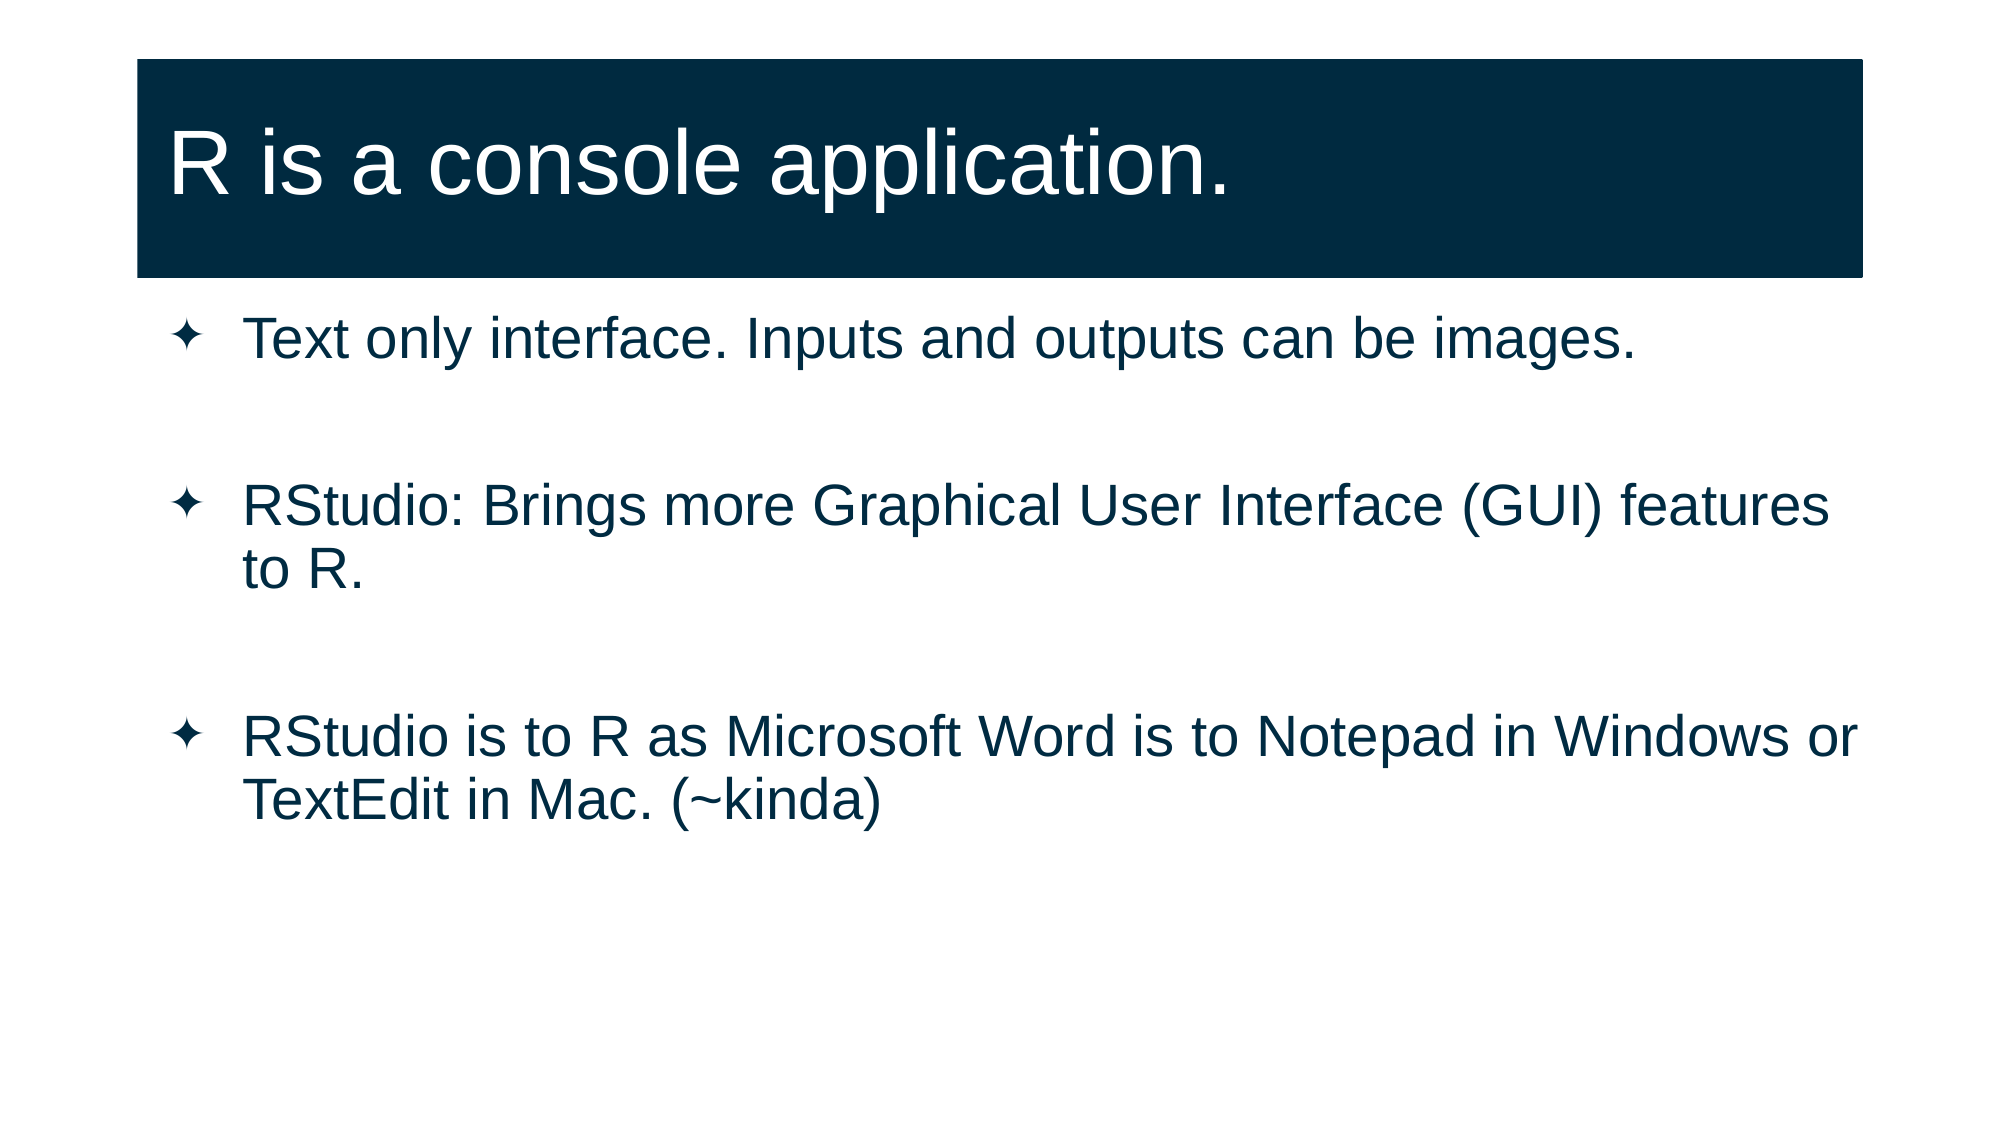

# R is a console application.
Text only interface. Inputs and outputs can be images.

RStudio: Brings more Graphical User Interface (GUI) features to R.

RStudio is to R as Microsoft Word is to Notepad in Windows or TextEdit in Mac. (~kinda)